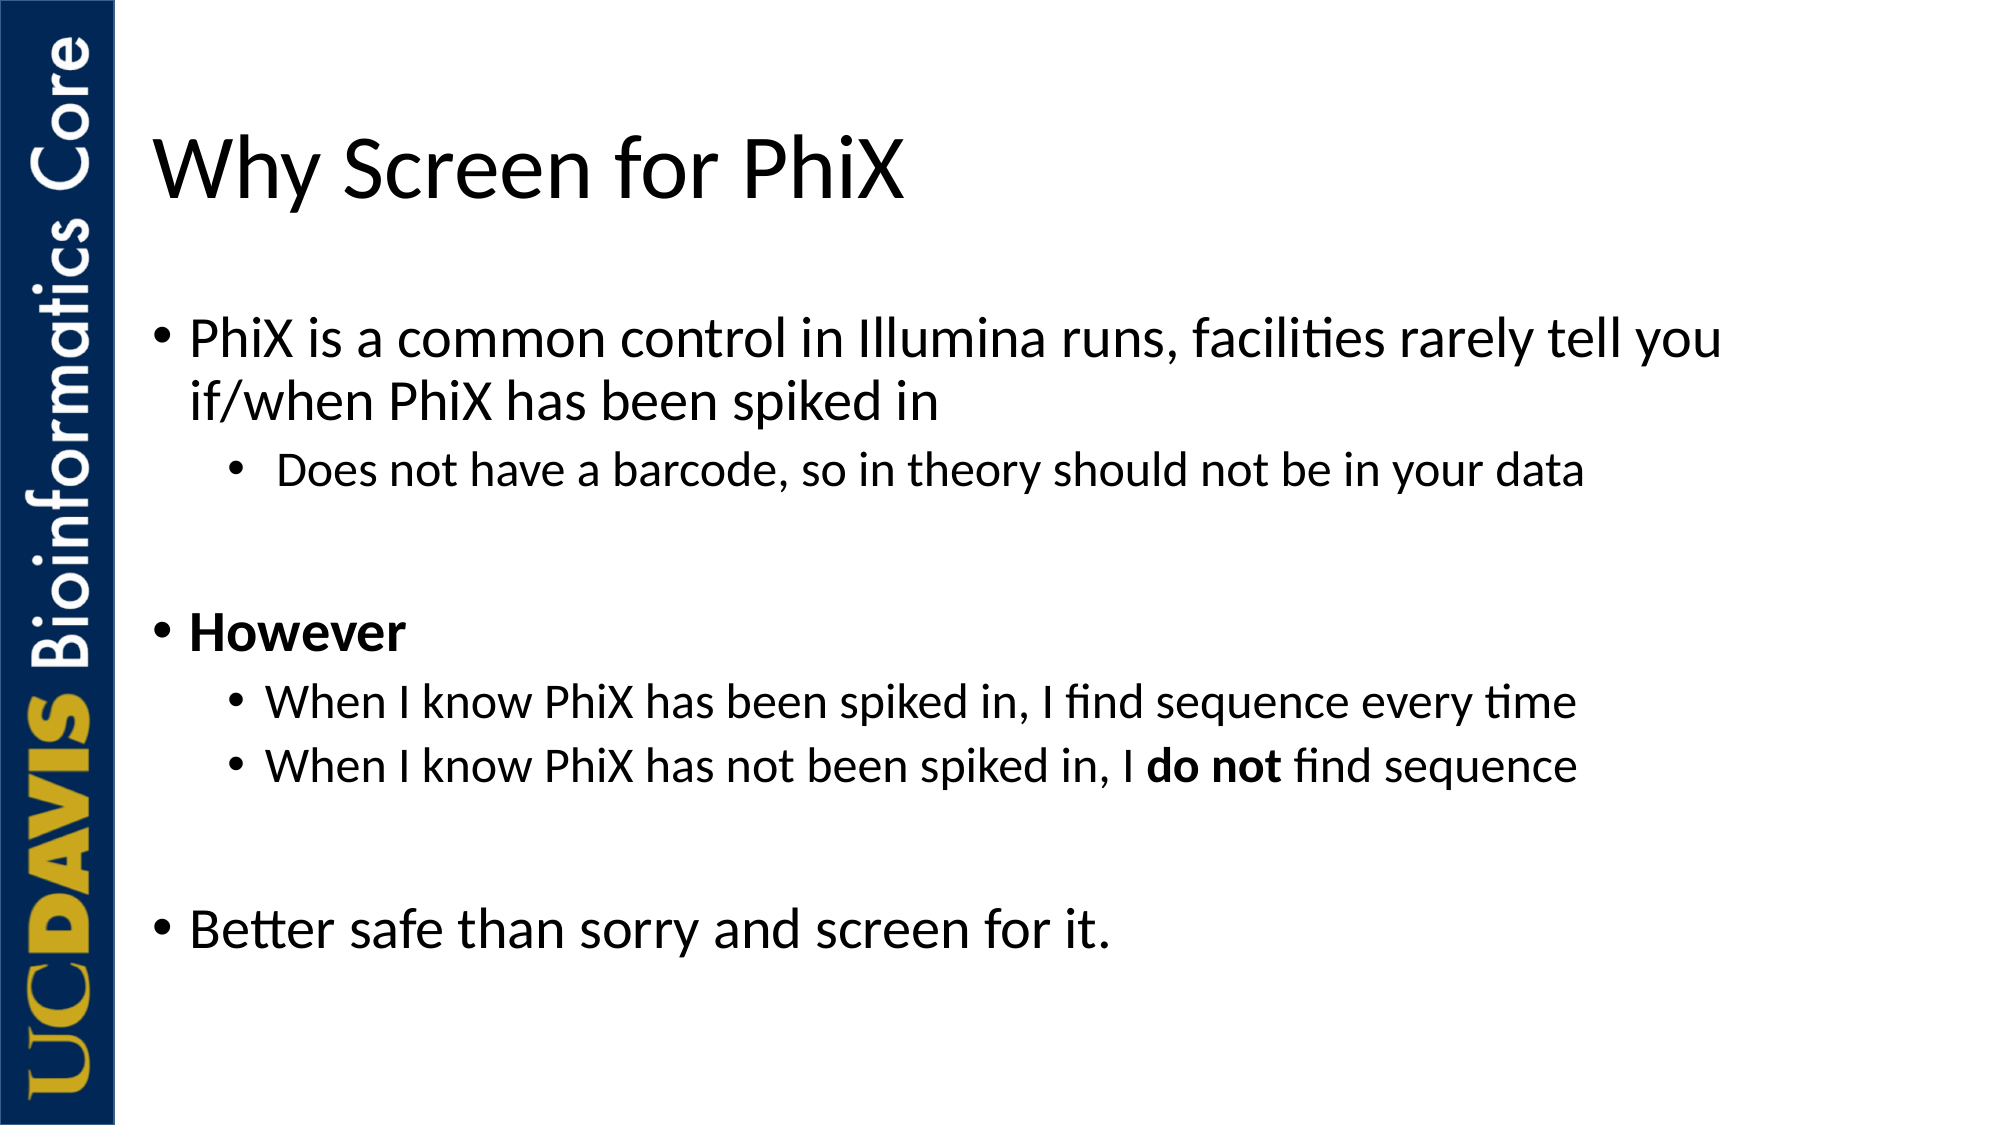

# Why Screen for PhiX
PhiX is a common control in Illumina runs, facilities rarely tell you if/when PhiX has been spiked in
 Does not have a barcode, so in theory should not be in your data

However
When I know PhiX has been spiked in, I find sequence every time
When I know PhiX has not been spiked in, I do not find sequence

Better safe than sorry and screen for it.